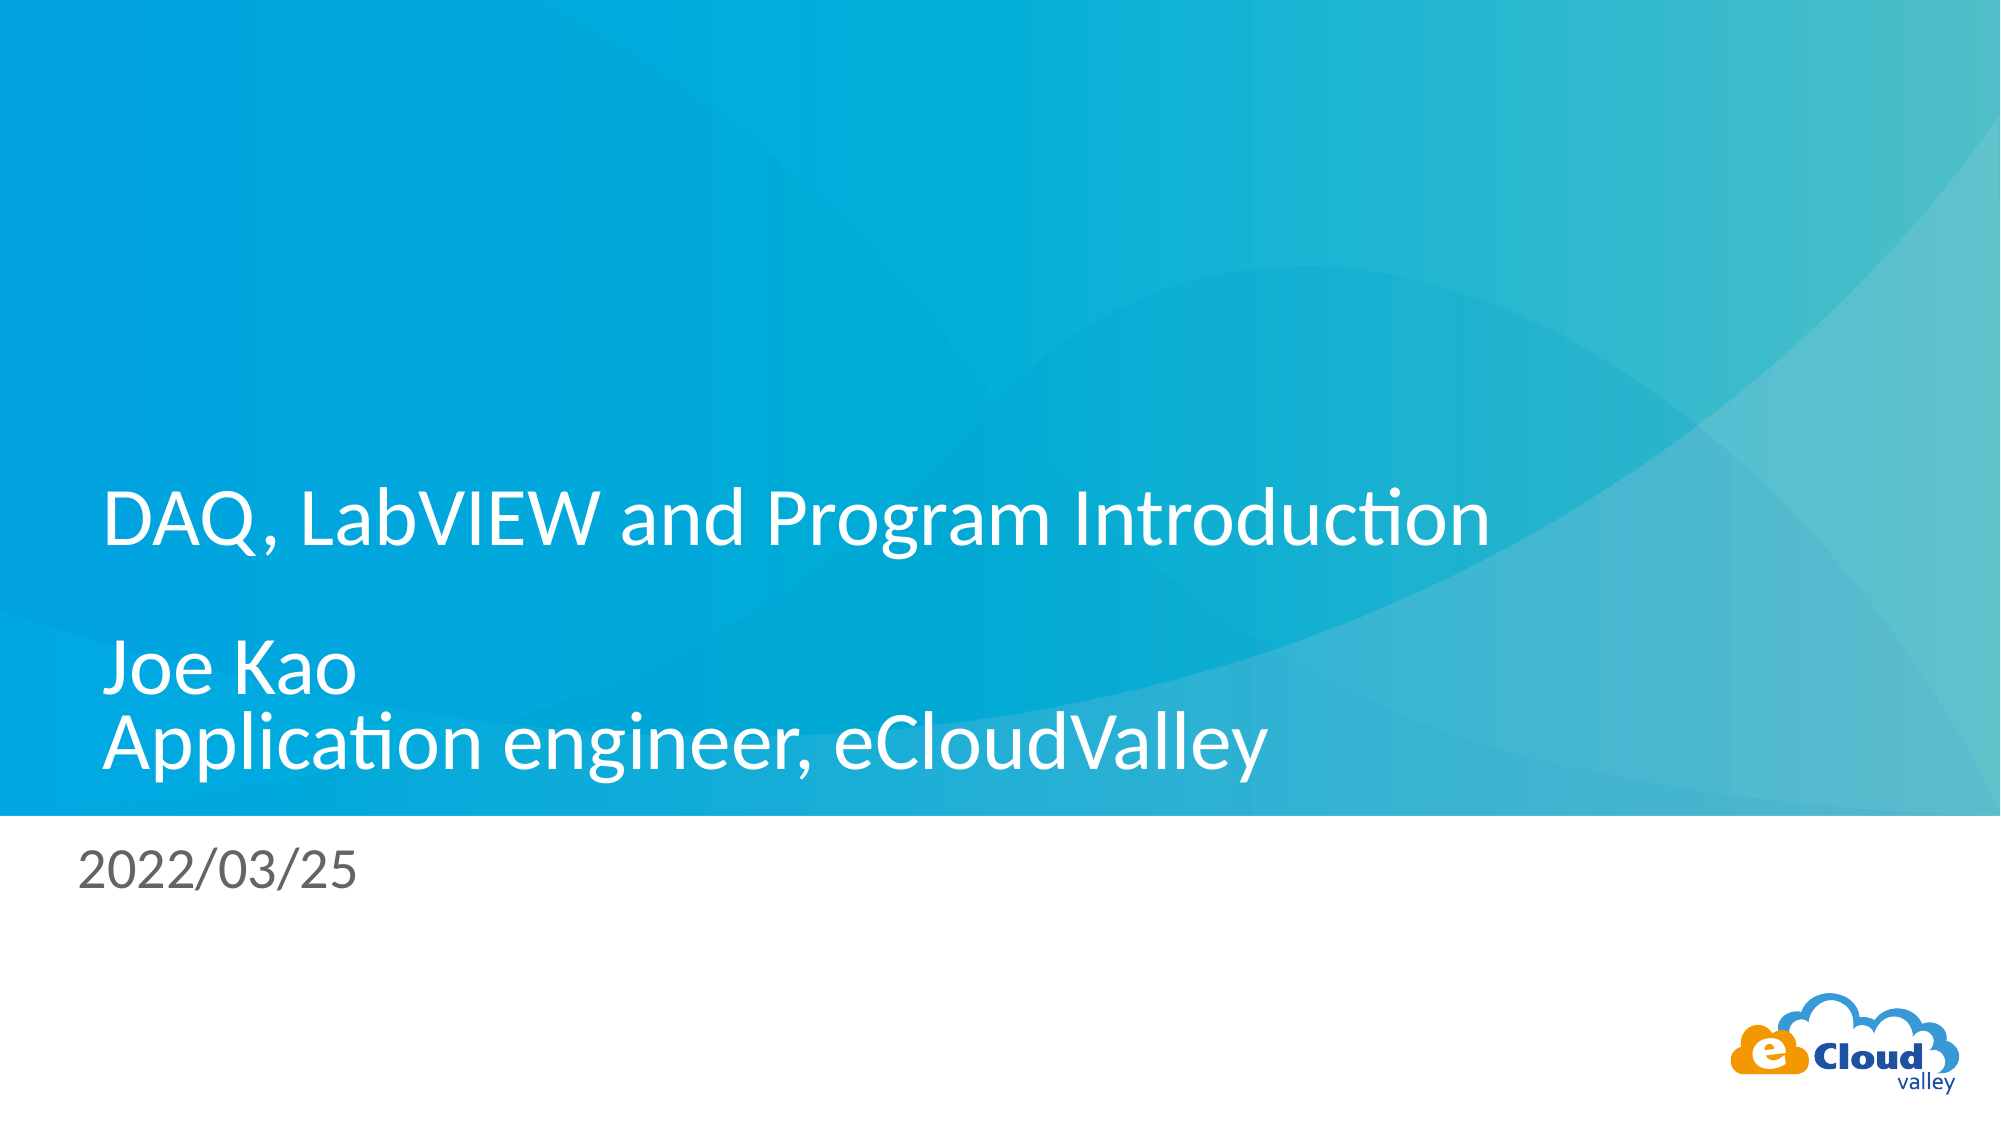

DAQ, LabVIEW and Program Introduction

Joe Kao
Application engineer, eCloudValley
2022/03/25